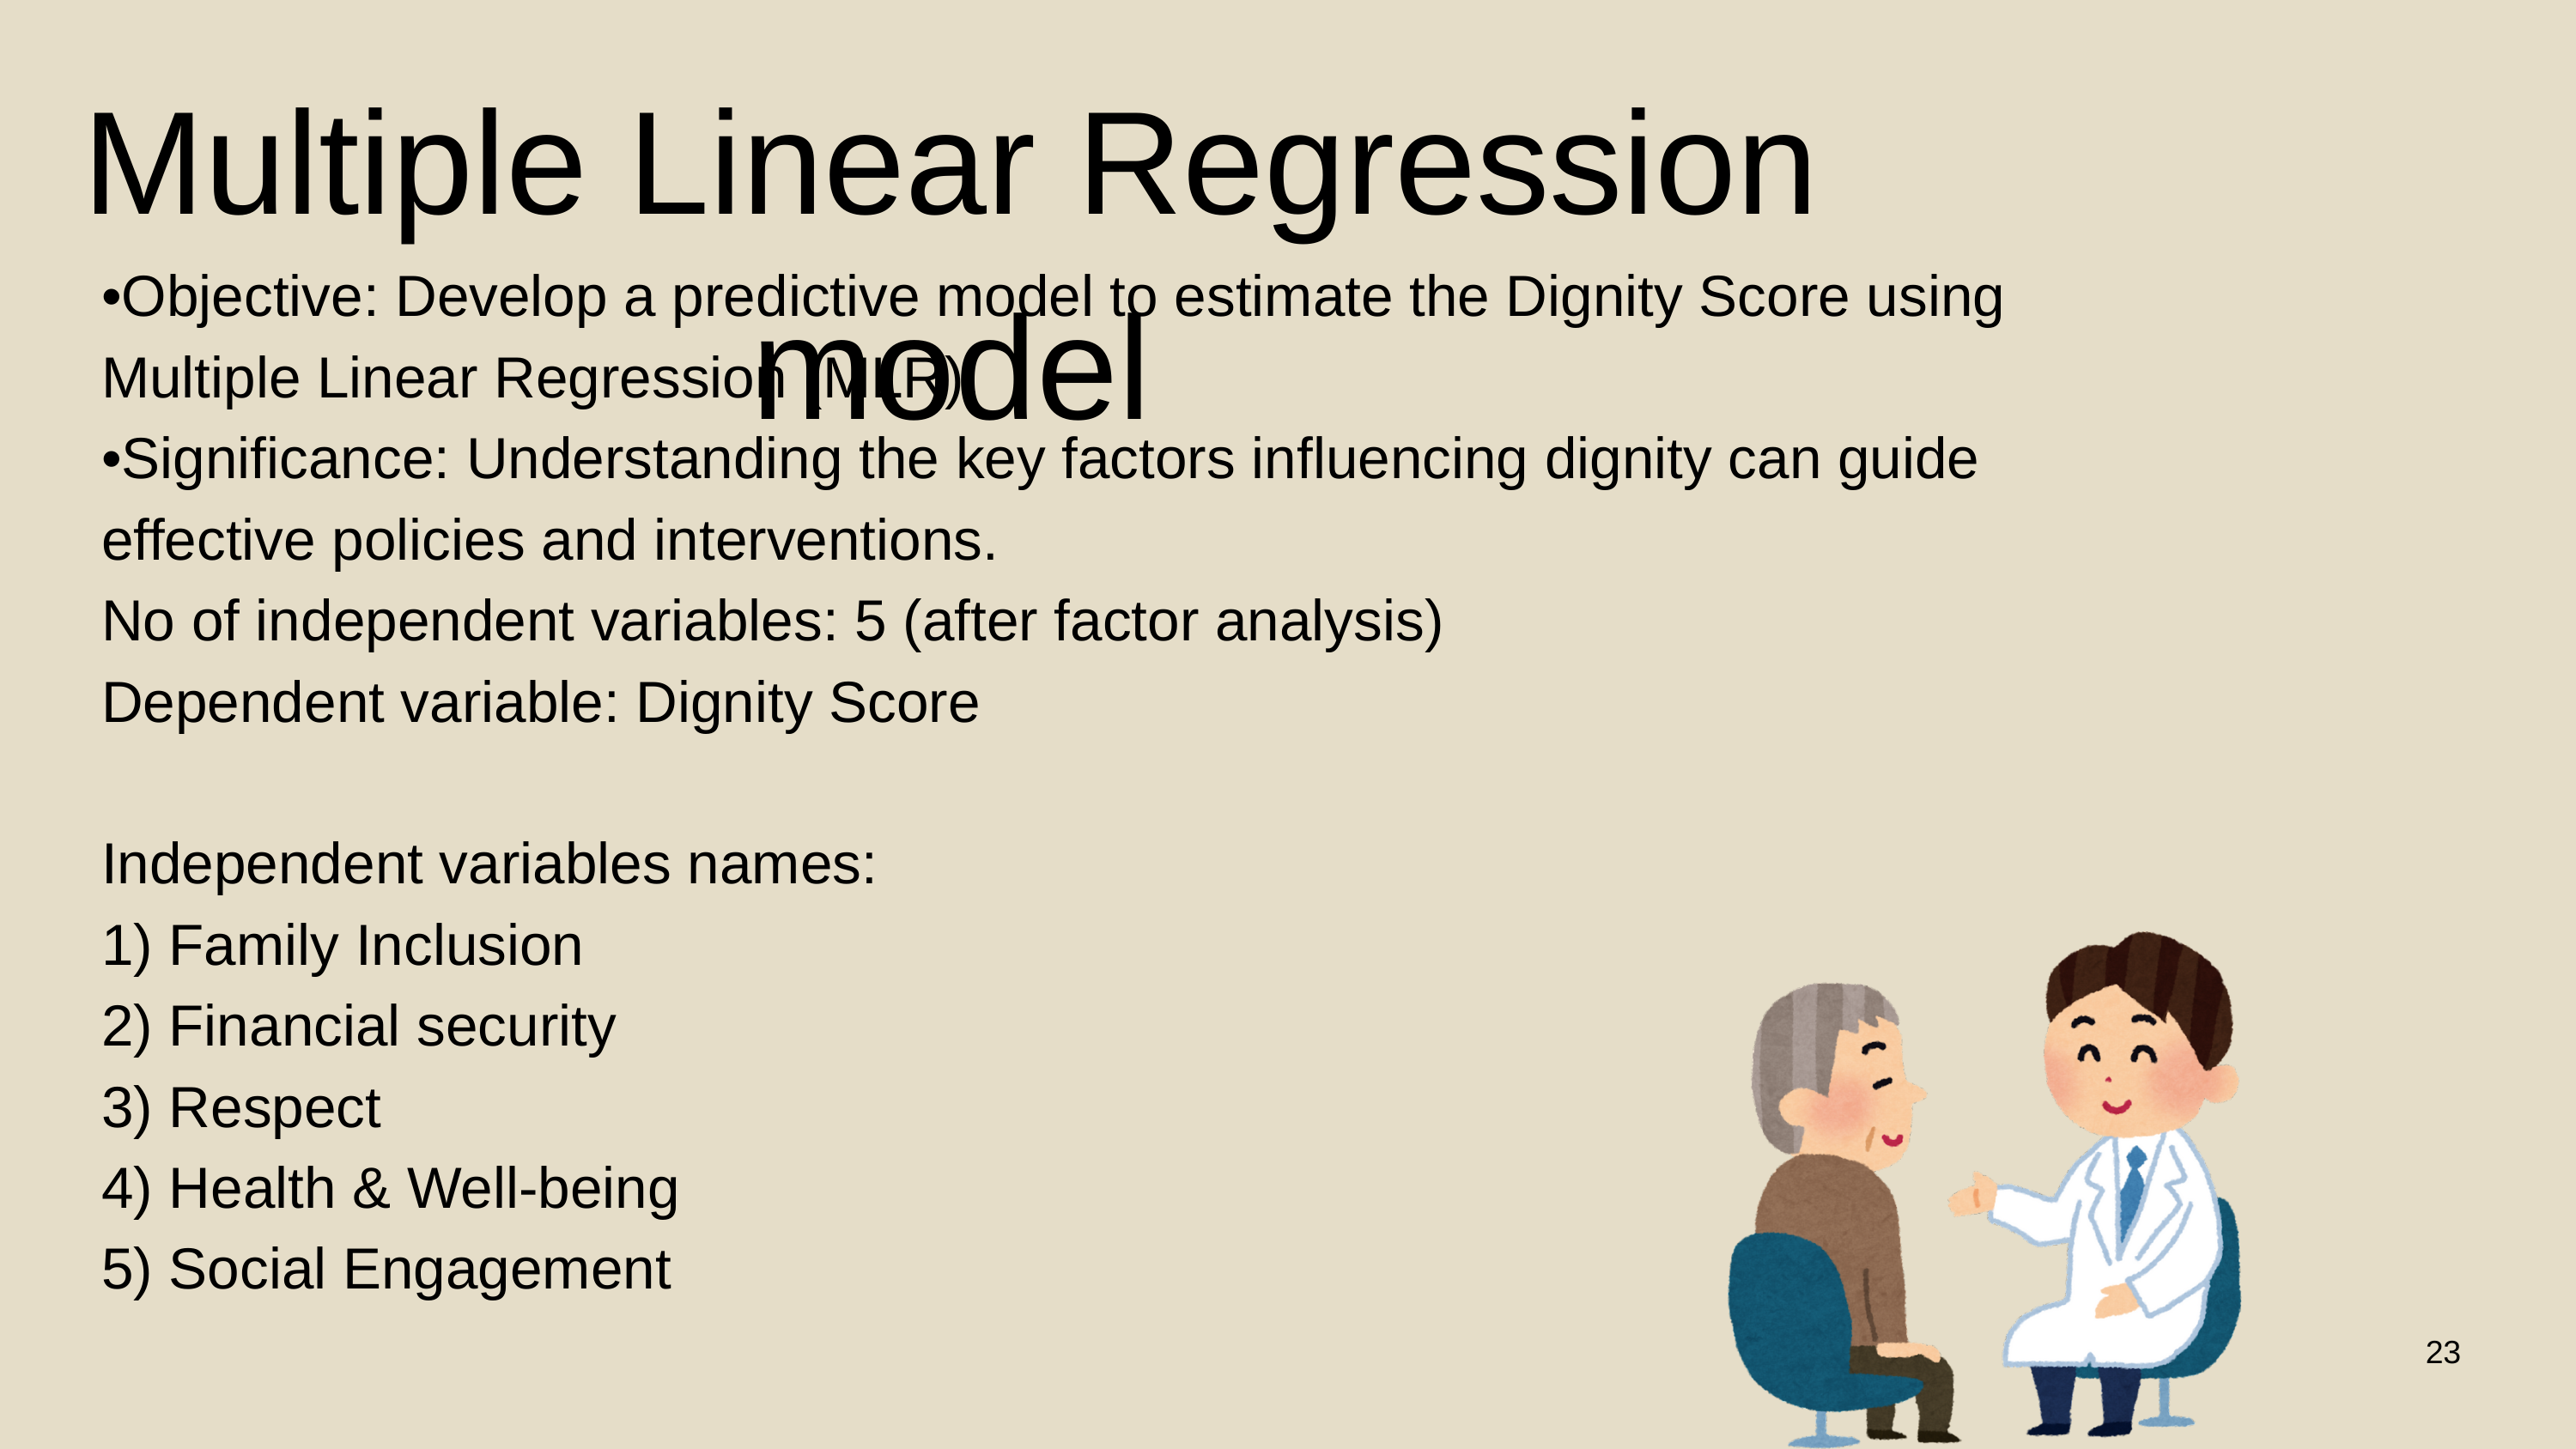

Multiple Linear Regression model

Regression model
•Objective: Develop a predictive model to estimate the Dignity Score using Multiple Linear Regression (MLR).
•Significance: Understanding the key factors influencing dignity can guide effective policies and interventions.
No of independent variables: 5 (after factor analysis)
Dependent variable: Dignity Score

Independent variables names:
1) Family Inclusion
2) Financial security
3) Respect
4) Health & Well-being
5) Social Engagement

23